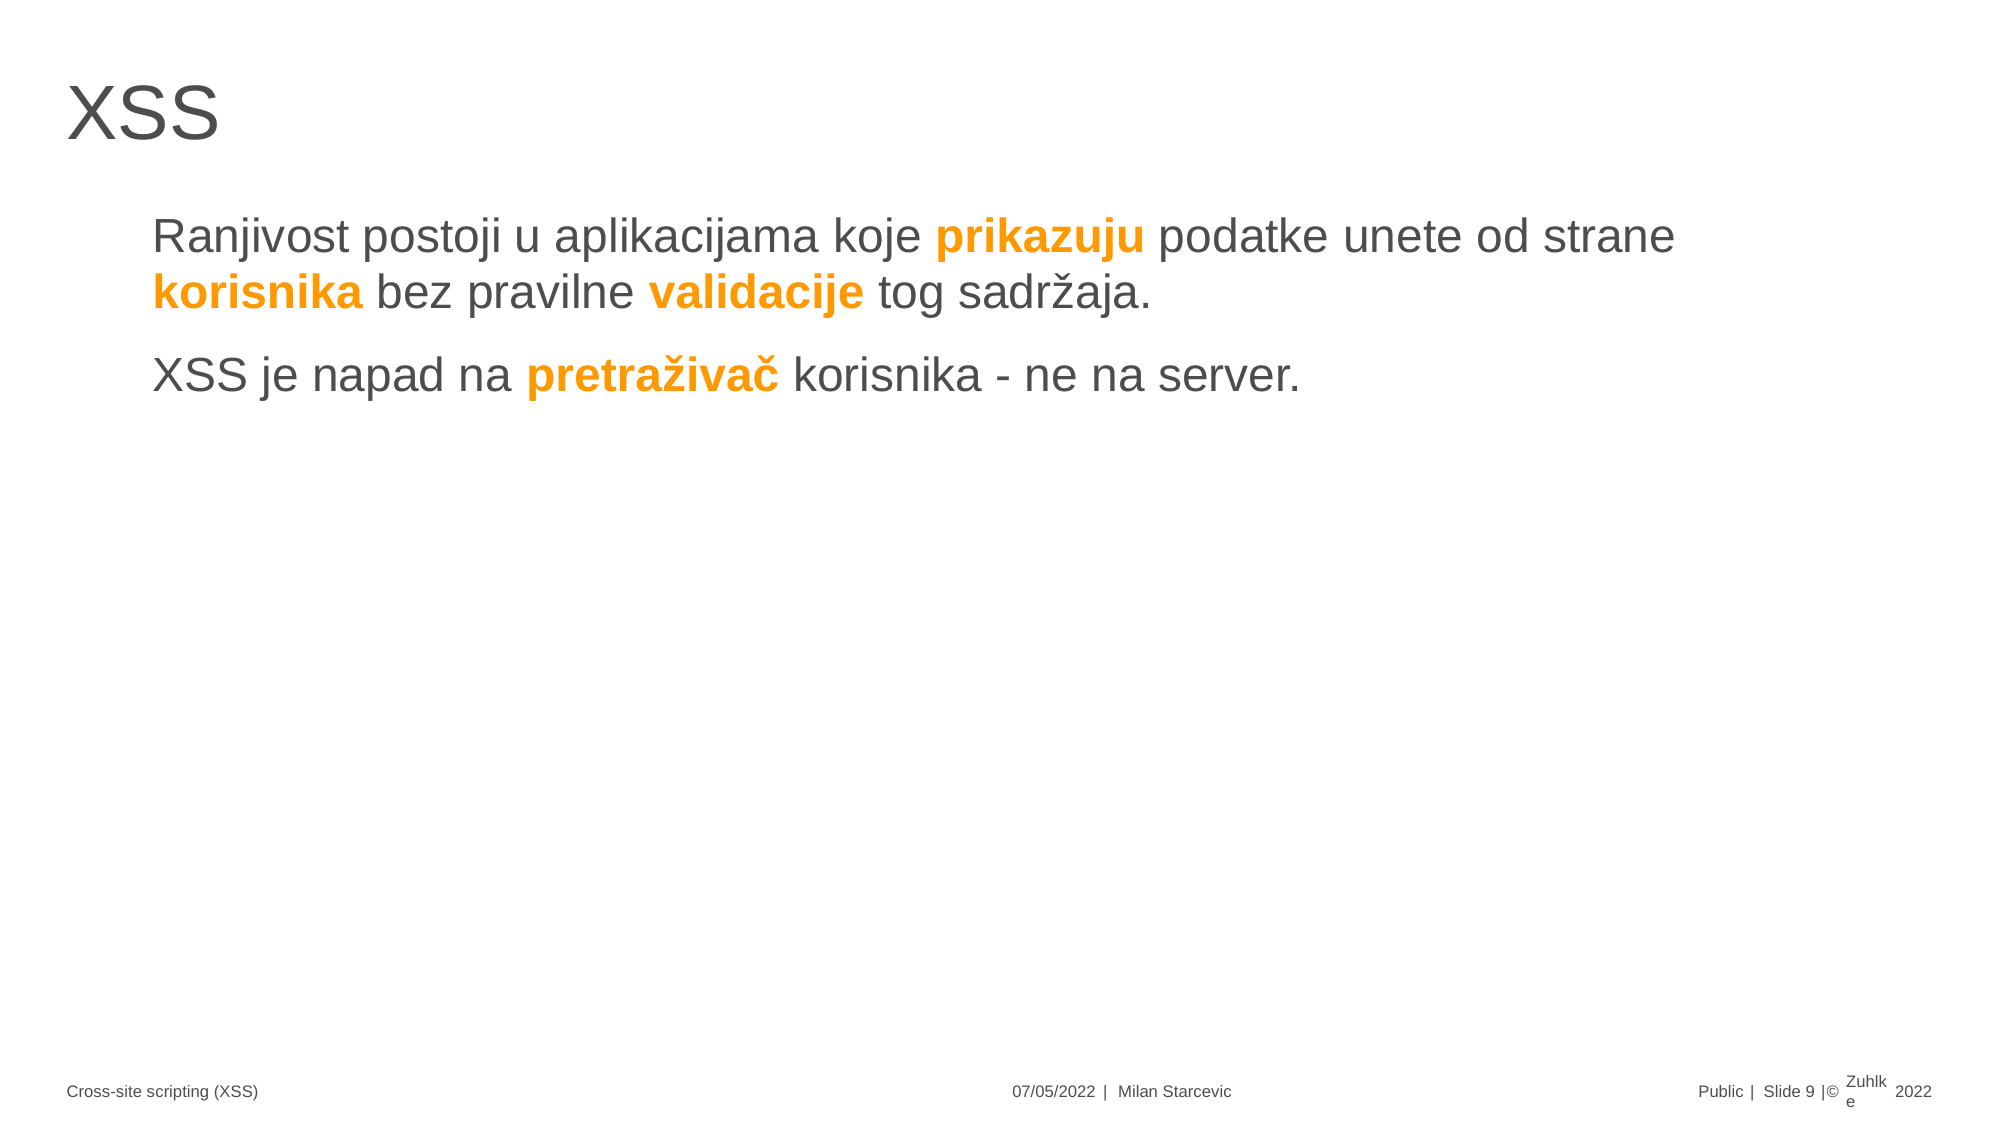

# XSS
Ranjivost postoji u aplikacijama koje prikazuju podatke unete od strane korisnika bez pravilne validacije tog sadržaja.
XSS je napad na pretraživač korisnika - ne na server.